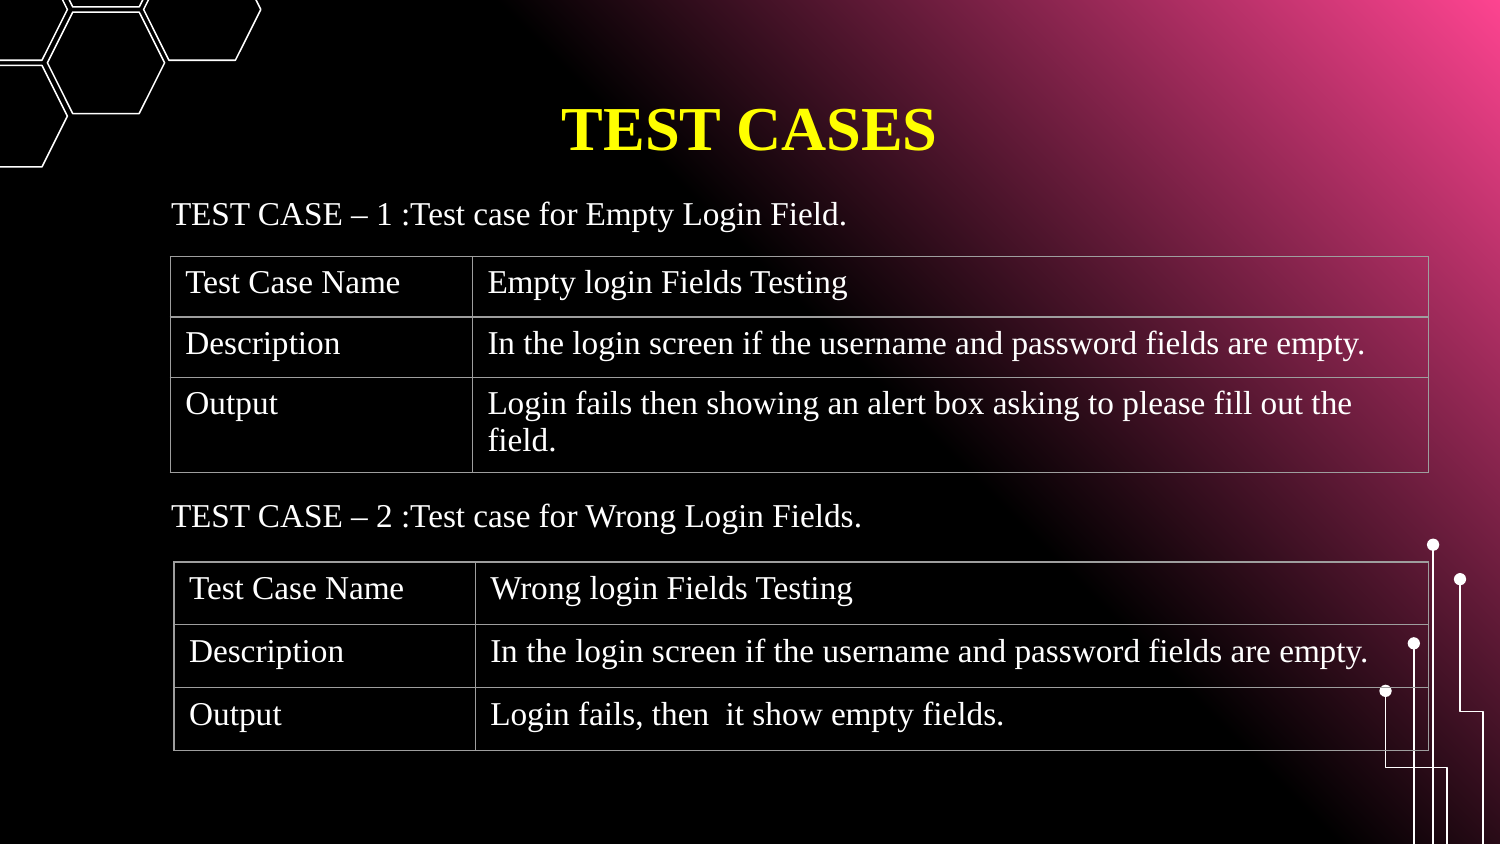

# TEST CASES
TEST CASE – 1 :Test case for Empty Login Field.
| Test Case Name | Empty login Fields Testing |
| --- | --- |
| Description | In the login screen if the username and password fields are empty. |
| Output | Login fails then showing an alert box asking to please fill out the field. |
TEST CASE – 2 :Test case for Wrong Login Fields.
| Test Case Name | Wrong login Fields Testing |
| --- | --- |
| Description | In the login screen if the username and password fields are empty. |
| Output | Login fails, then it show empty fields. |